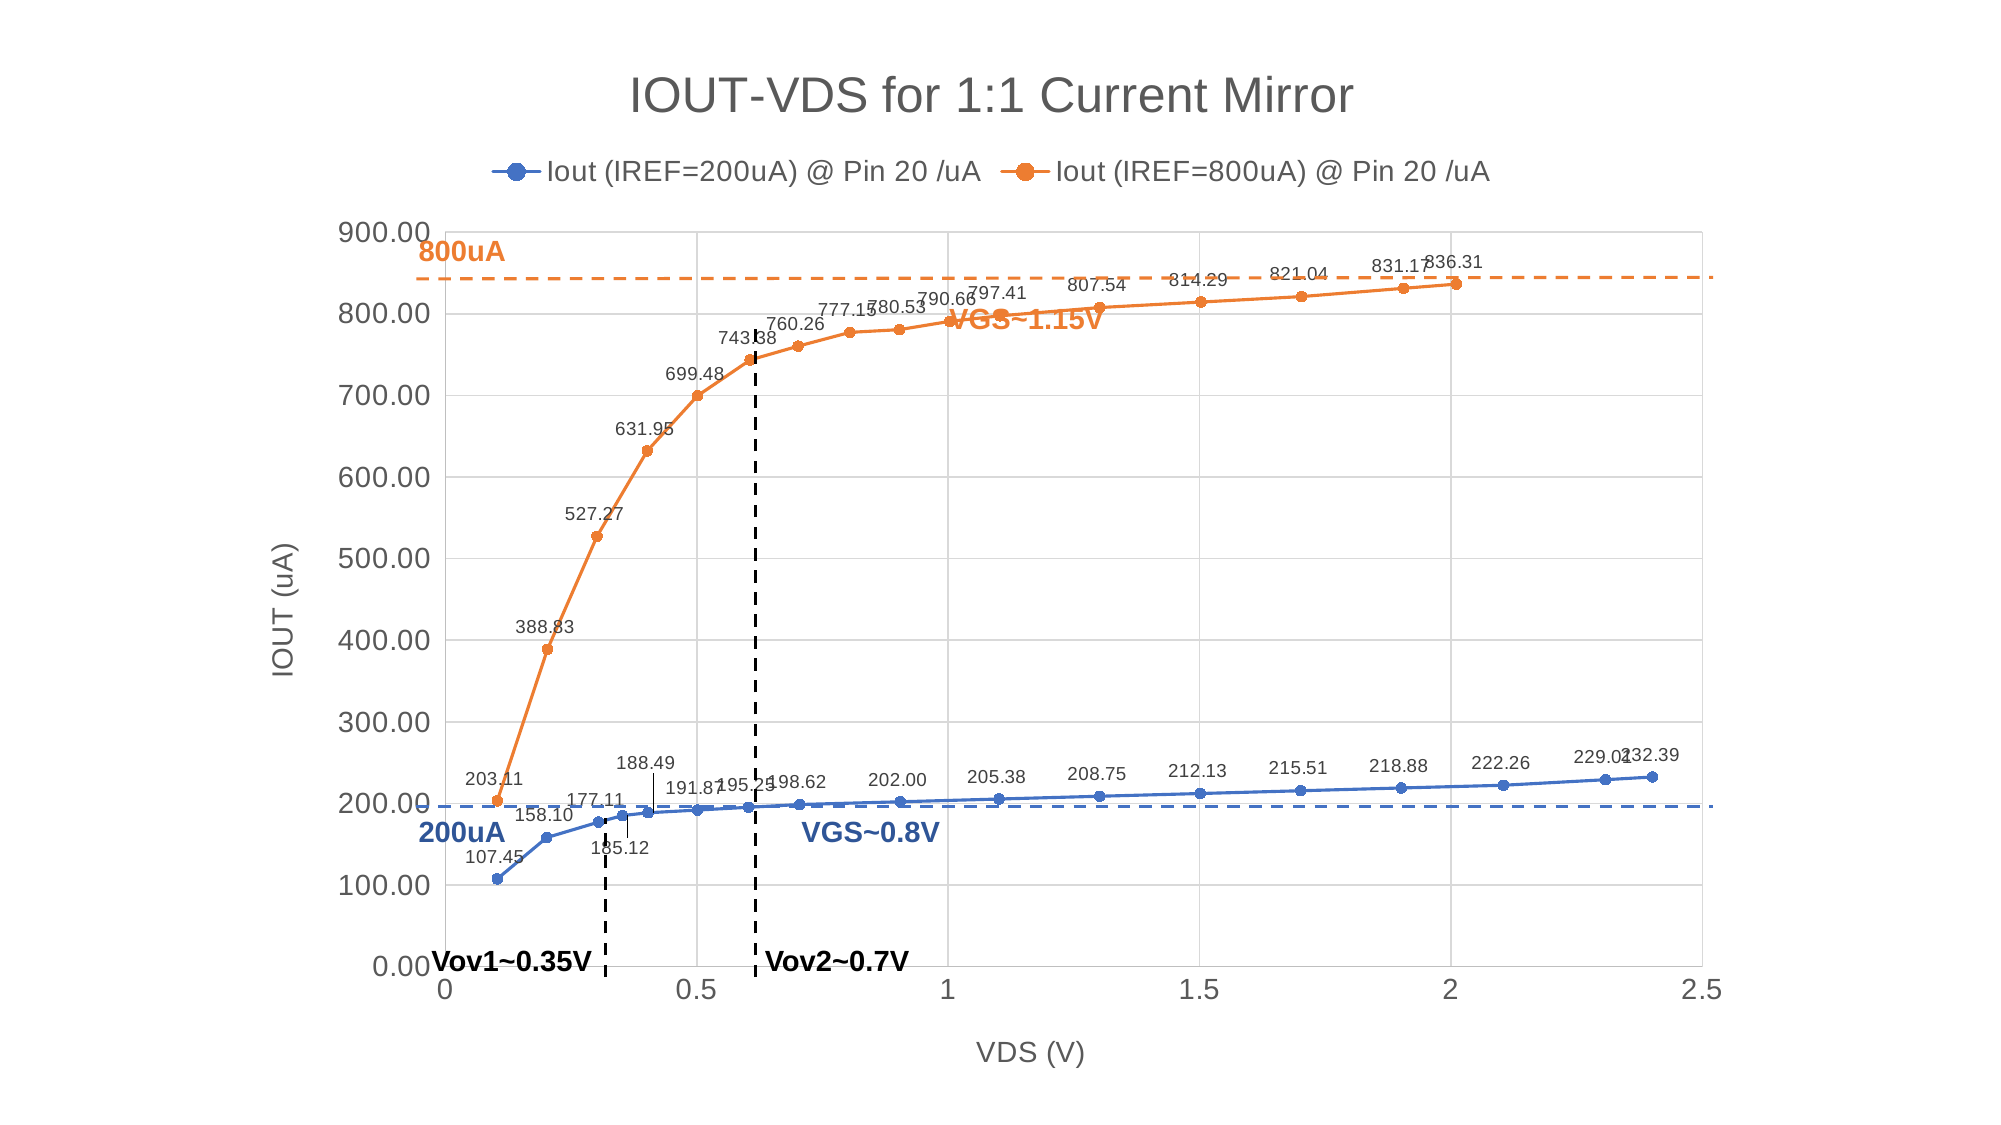

### Chart: IOUT-VDS for 1:1 Current Mirror

| Category | Iout (IREF=200uA) @ Pin 20 /uA | Iout (IREF=800uA) @ Pin 20 /uA |
|---|---|---|
800uA
VGS~1.15V
200uA
VGS~0.8V
Vov1~0.35V
Vov2~0.7V